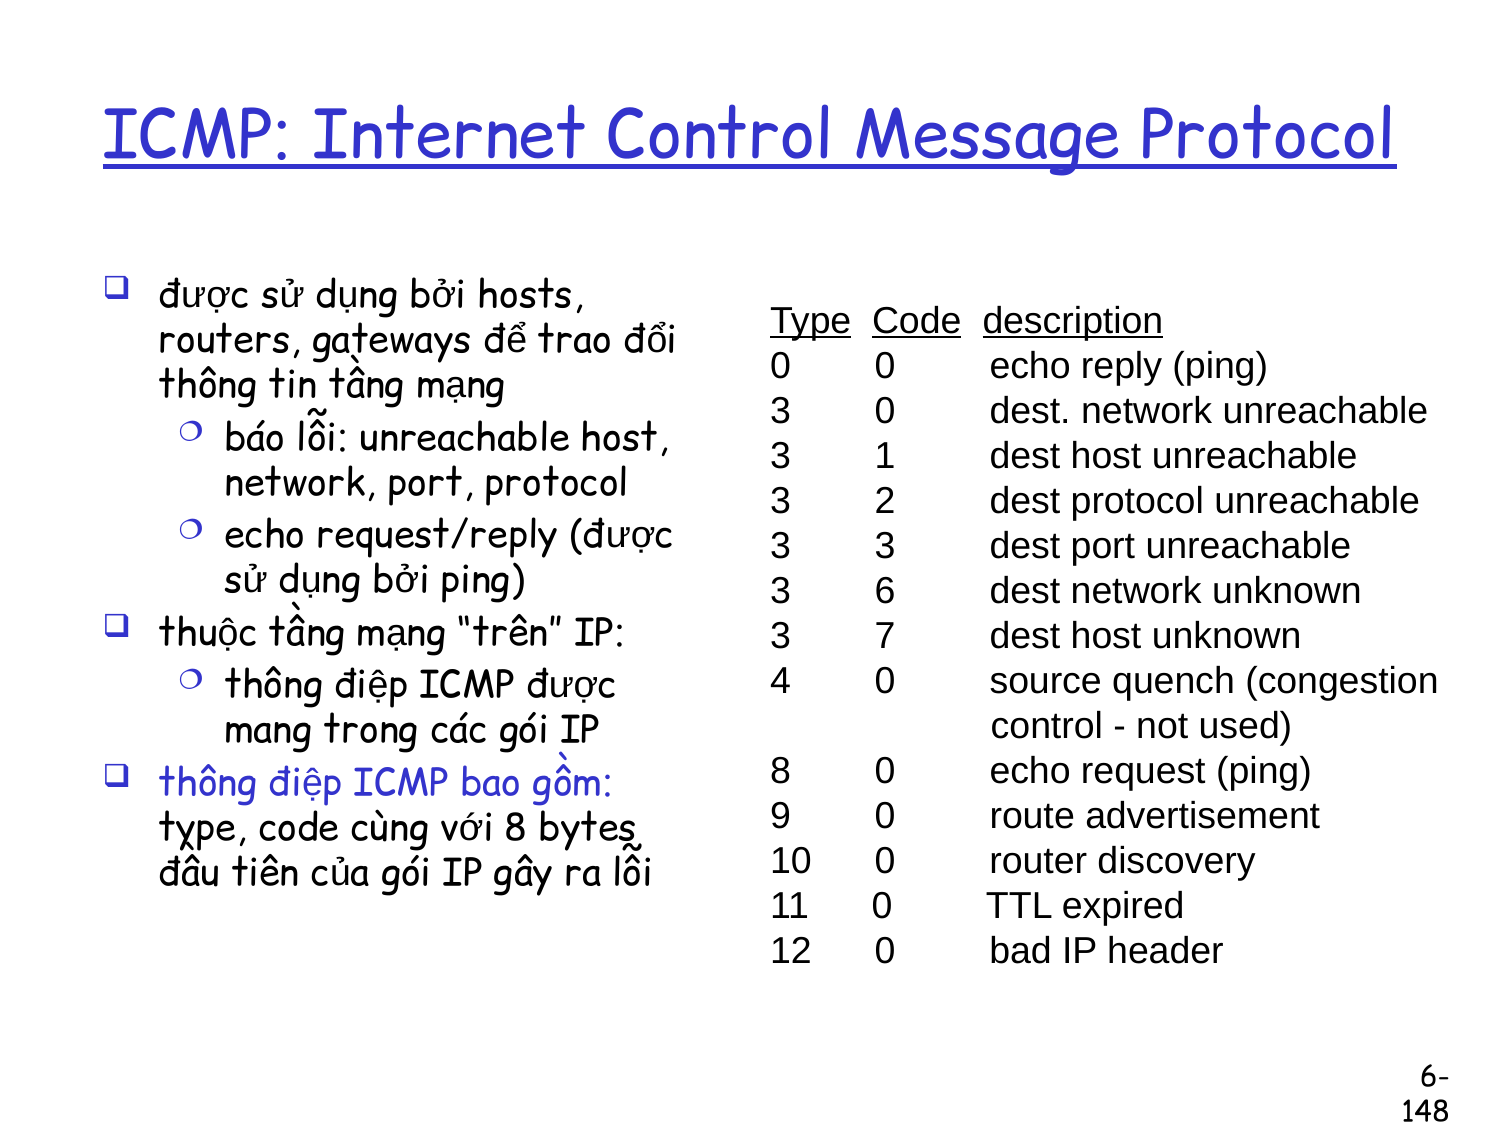

# ICMP: Internet Control Message Protocol
được sử dụng bởi hosts, routers, gateways để trao đổi thông tin tầng mạng
báo lỗi: unreachable host, network, port, protocol
echo request/reply (được sử dụng bởi ping)
thuộc tầng mạng “trên” IP:
thông điệp ICMP được mang trong các gói IP
thông điệp ICMP bao gồm: type, code cùng với 8 bytes đầu tiên của gói IP gây ra lỗi
Type  Code  description
0        0         echo reply (ping)
3        0         dest. network unreachable
3        1         dest host unreachable
3        2         dest protocol unreachable
3        3         dest port unreachable
3        6         dest network unknown
3        7         dest host unknown
4        0         source quench (congestion
                     control - not used)
8        0         echo request (ping)
9        0         route advertisement
10      0         router discovery
11      0         TTL expired
12      0         bad IP header

6-148